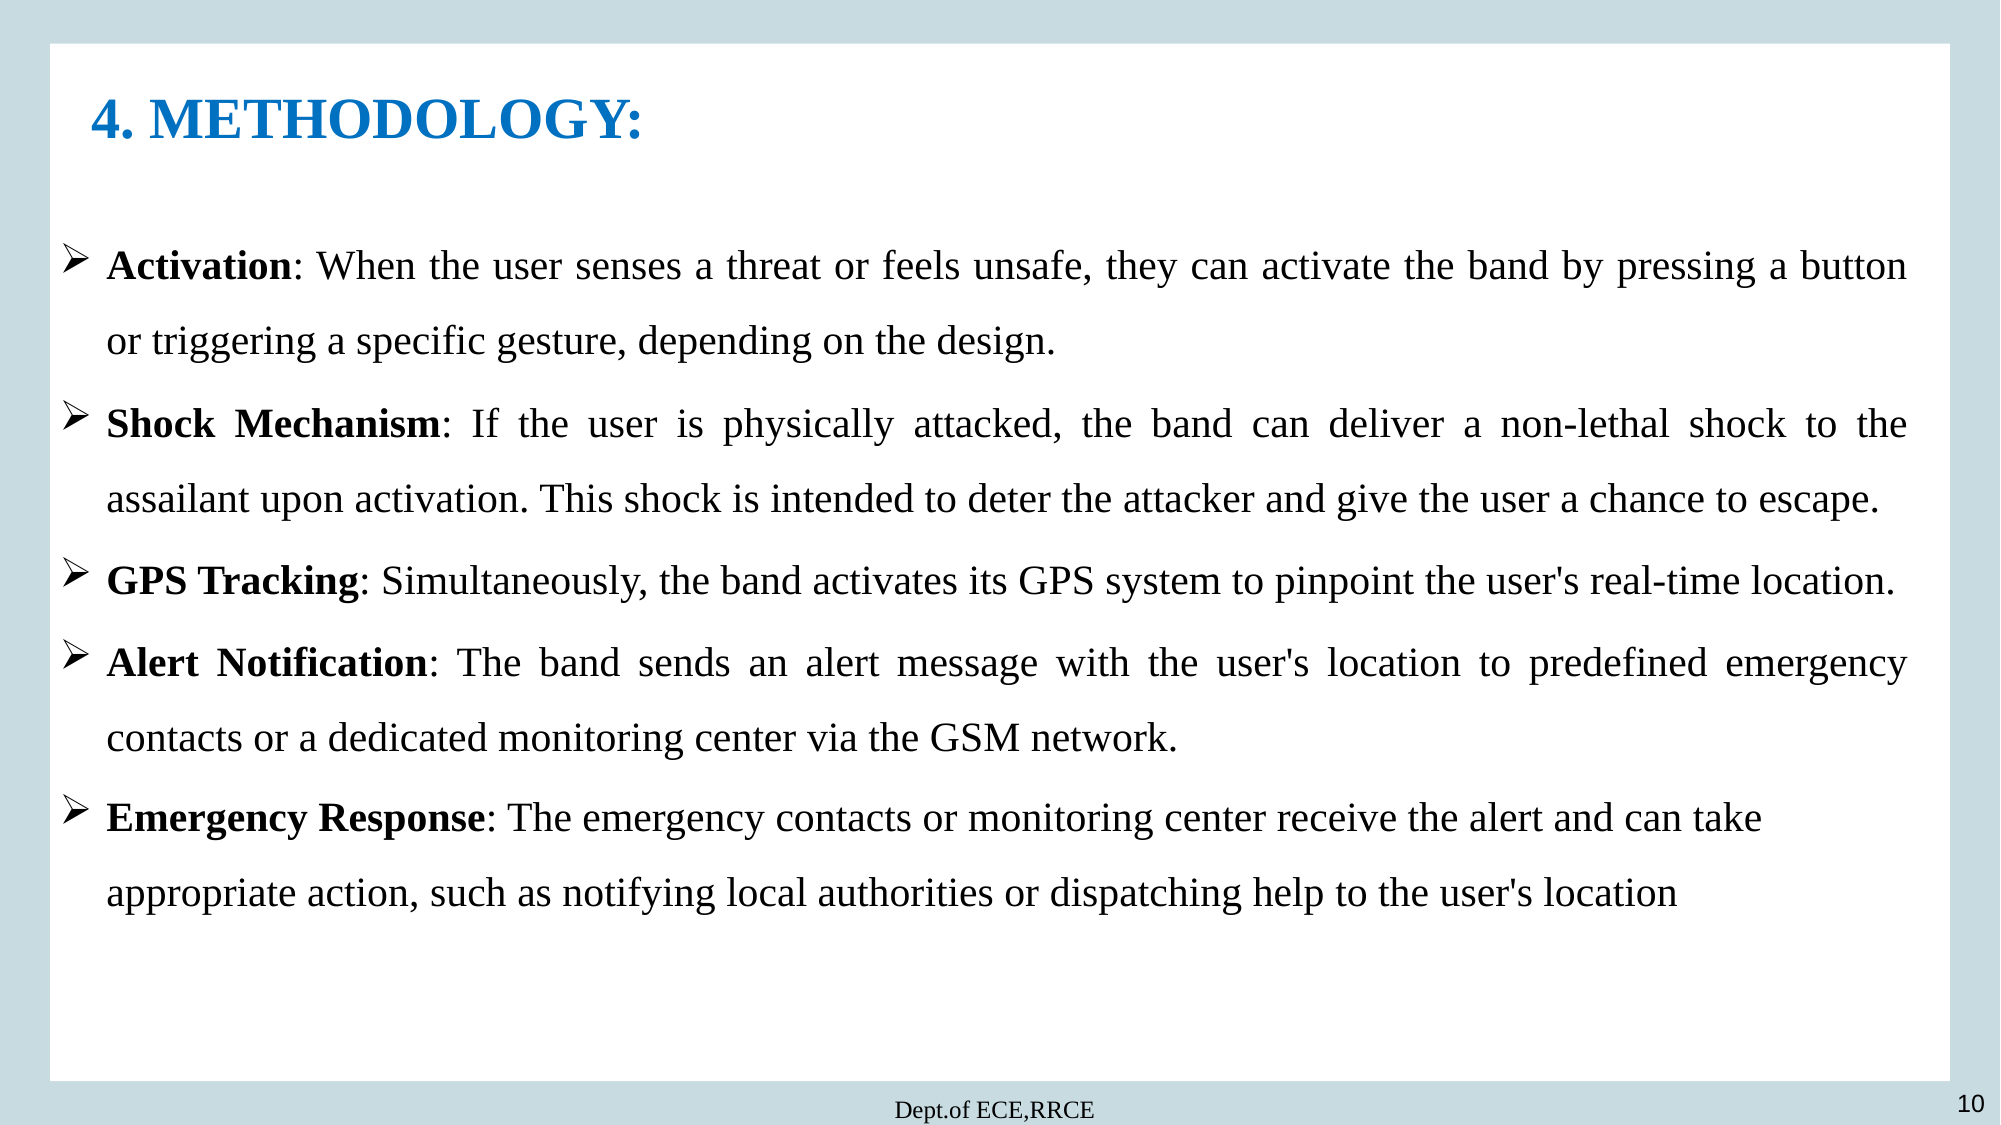

4. METHODOLOGY:
Activation: When the user senses a threat or feels unsafe, they can activate the band by pressing a button or triggering a specific gesture, depending on the design.
Shock Mechanism: If the user is physically attacked, the band can deliver a non-lethal shock to the assailant upon activation. This shock is intended to deter the attacker and give the user a chance to escape.
GPS Tracking: Simultaneously, the band activates its GPS system to pinpoint the user's real-time location.
Alert Notification: The band sends an alert message with the user's location to predefined emergency contacts or a dedicated monitoring center via the GSM network.
Emergency Response: The emergency contacts or monitoring center receive the alert and can take appropriate action, such as notifying local authorities or dispatching help to the user's location

GS

10
Dept.of ECE,RRCE